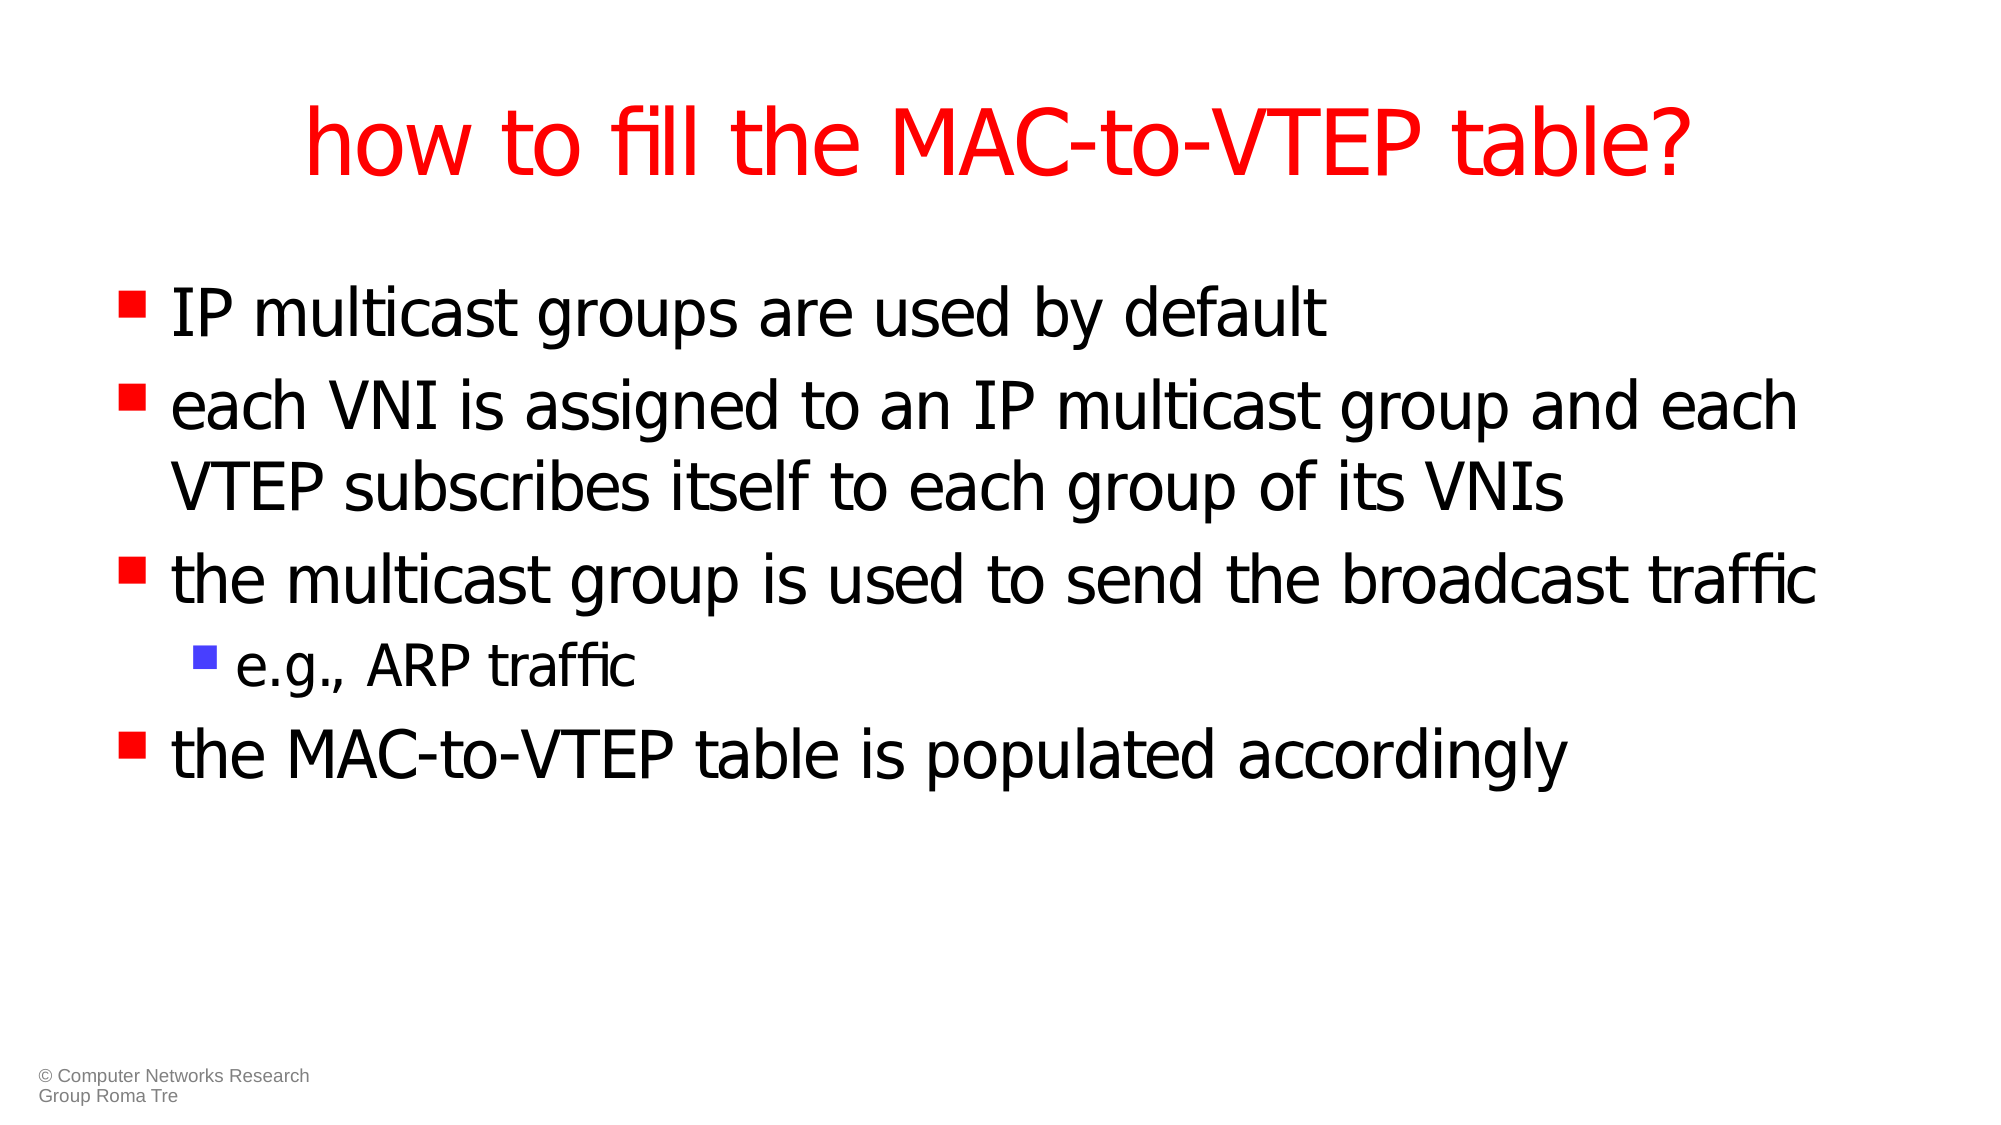

# how to fill the MAC-to-VTEP table?
IP multicast groups are used by default
each VNI is assigned to an IP multicast group and each VTEP subscribes itself to each group of its VNIs
the multicast group is used to send the broadcast traffic
e.g., ARP traffic
the MAC-to-VTEP table is populated accordingly